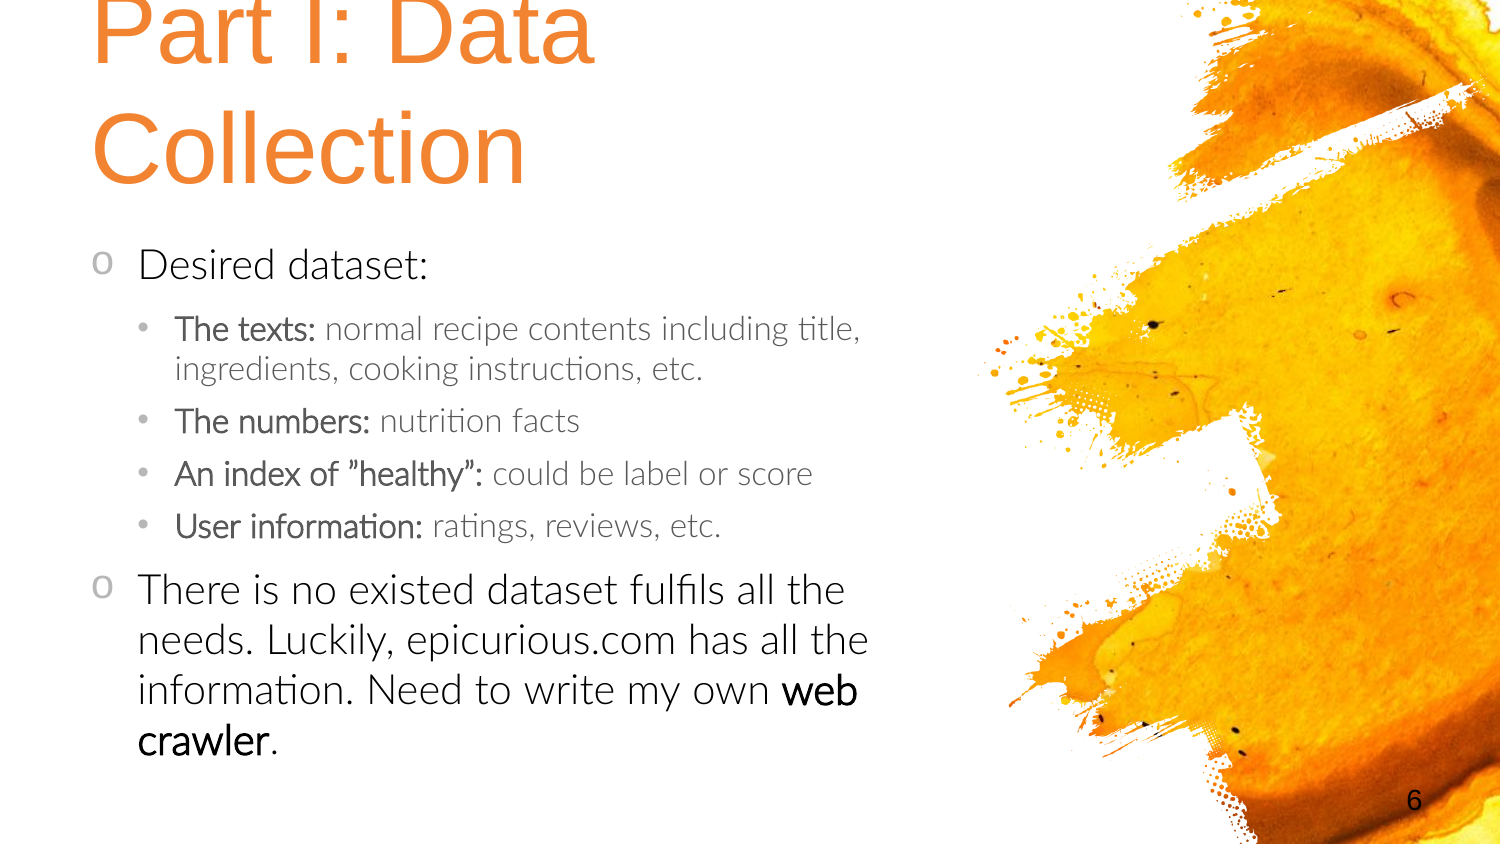

Part I: Data Collection
Desired dataset:
The texts: normal recipe contents including title, ingredients, cooking instructions, etc.
The numbers: nutrition facts
An index of ”healthy”: could be label or score
User information: ratings, reviews, etc.
There is no existed dataset fulfils all the needs. Luckily, epicurious.com has all the information. Need to write my own web crawler.
6